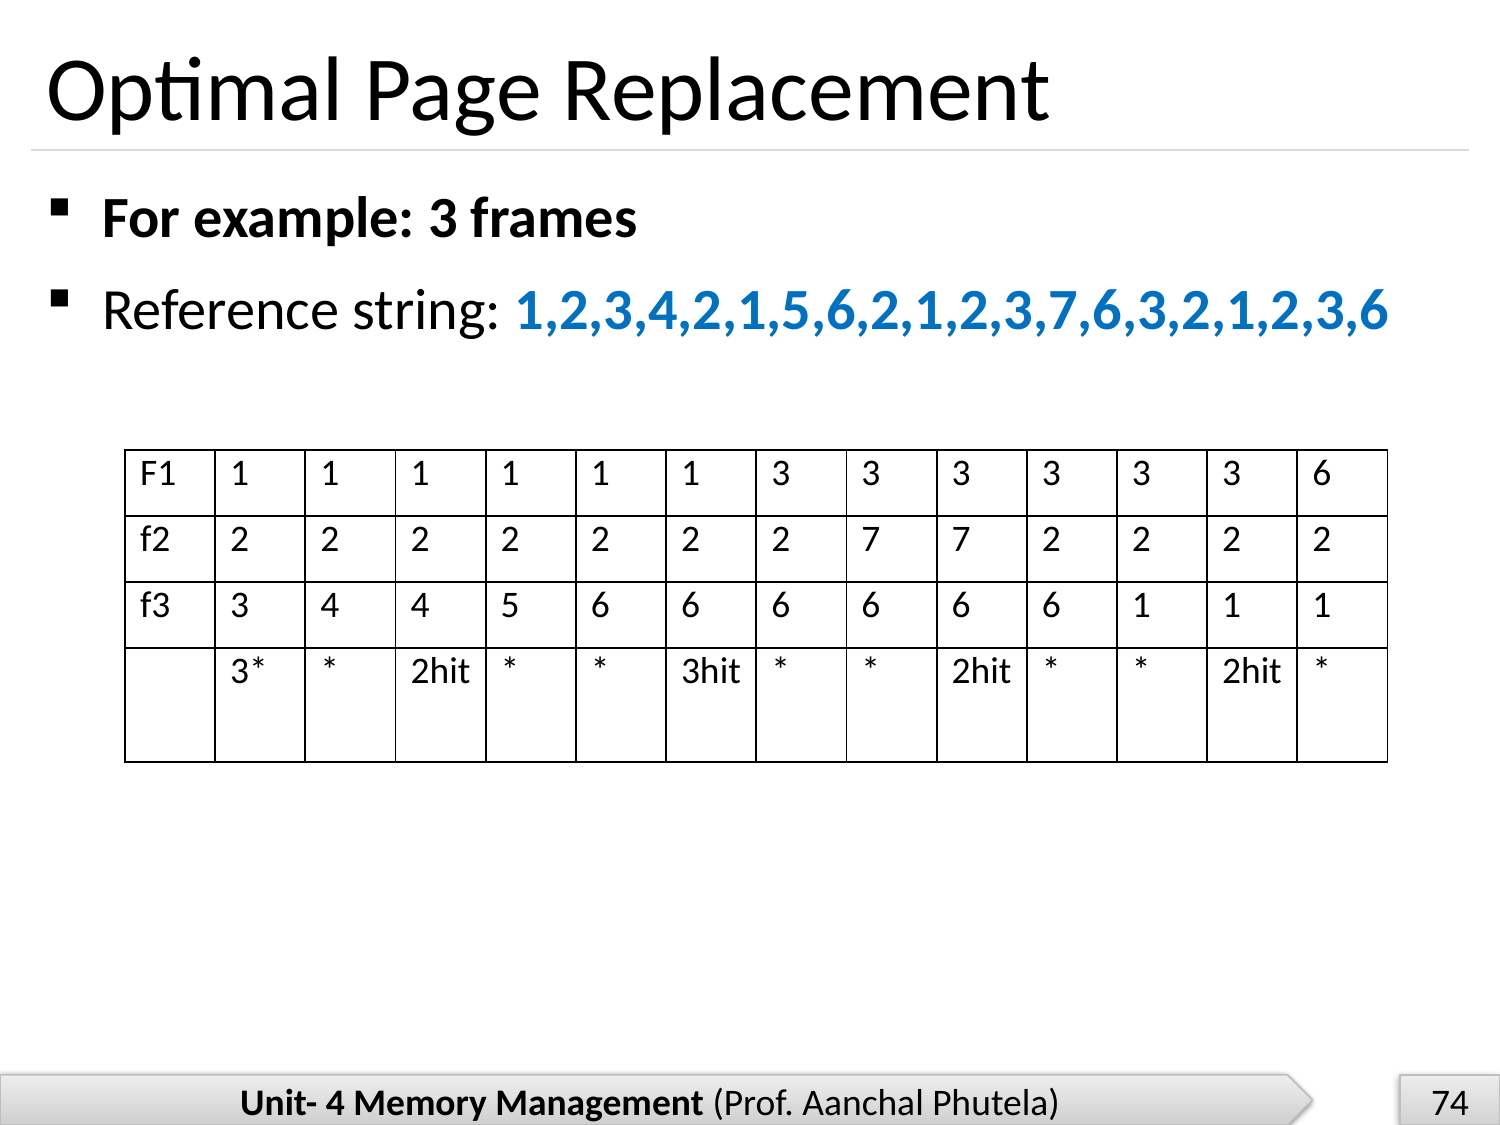

# Optimal Page Replacement
For example: 3 frames
Reference string: 1,2,3,4,2,1,5,6,2,1,2,3,7,6,3,2,1,2,3,6
| F1 | 1 | 1 | 1 | 1 | 1 | 1 | 3 | 3 | 3 | 3 | 3 | 3 | 6 |
| --- | --- | --- | --- | --- | --- | --- | --- | --- | --- | --- | --- | --- | --- |
| f2 | 2 | 2 | 2 | 2 | 2 | 2 | 2 | 7 | 7 | 2 | 2 | 2 | 2 |
| f3 | 3 | 4 | 4 | 5 | 6 | 6 | 6 | 6 | 6 | 6 | 1 | 1 | 1 |
|  | 3\* | \* | 2hit | \* | \* | 3hit | \* | \* | 2hit | \* | \* | 2hit | \* |